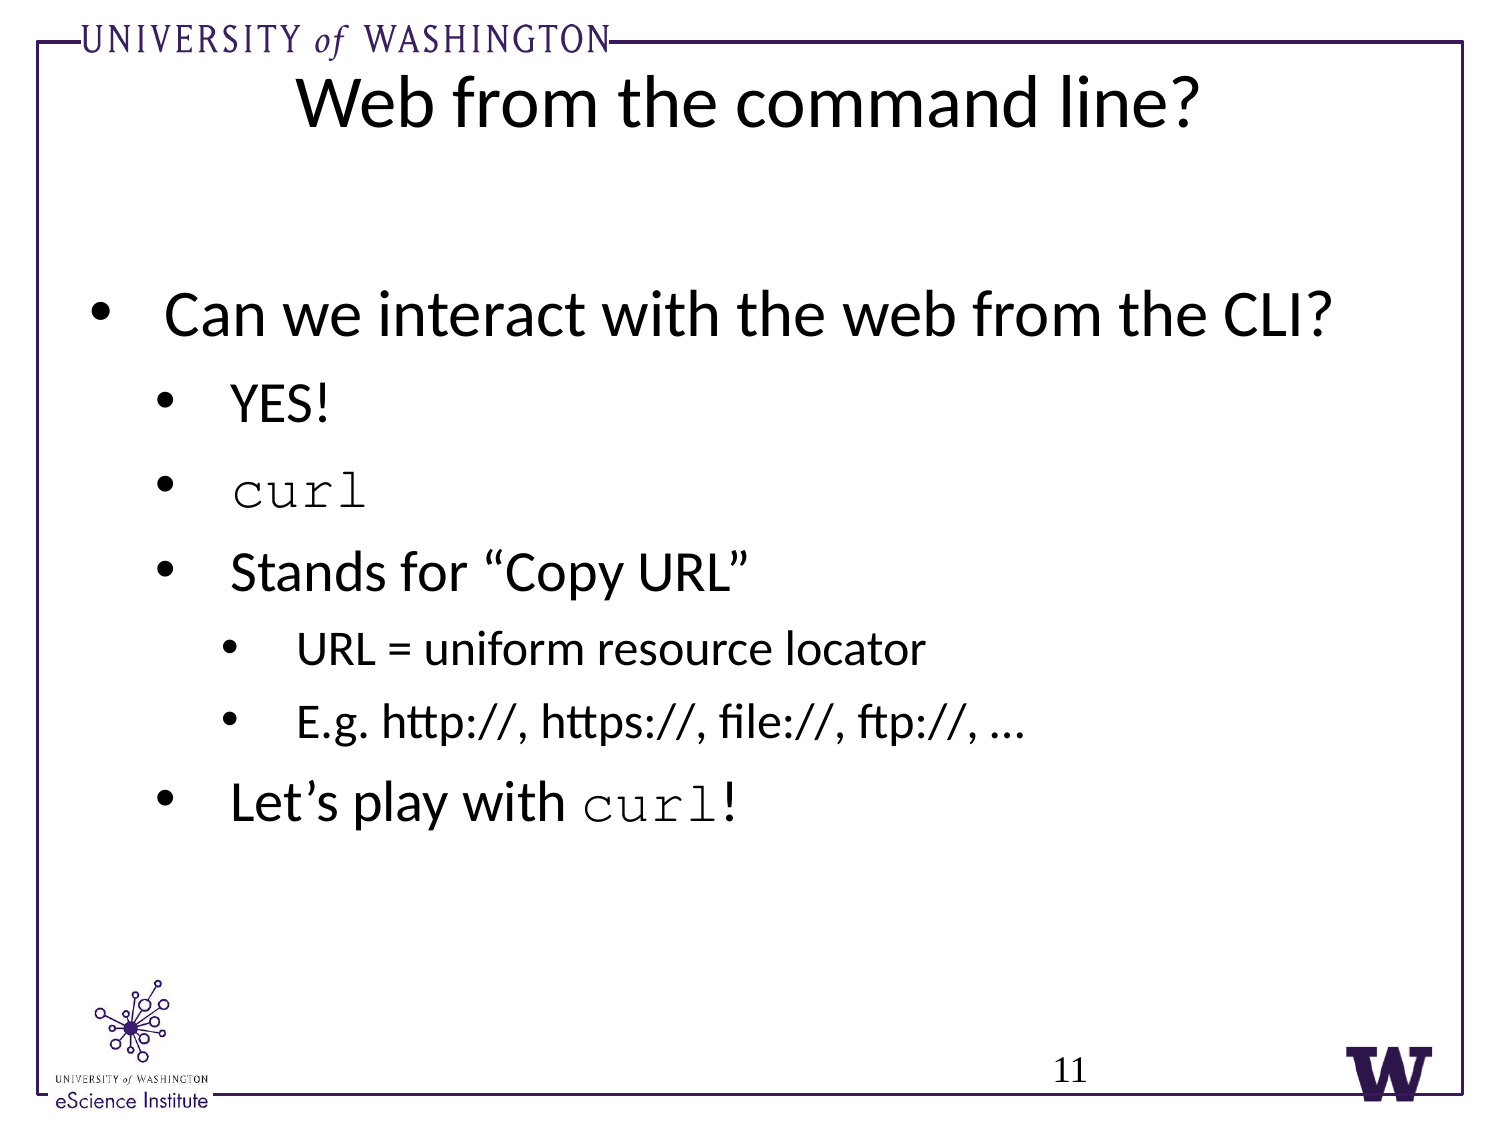

# Web from the command line?
Can we interact with the web from the CLI?
YES!
curl
Stands for “Copy URL”
URL = uniform resource locator
E.g. http://, https://, file://, ftp://, …
Let’s play with curl!

11